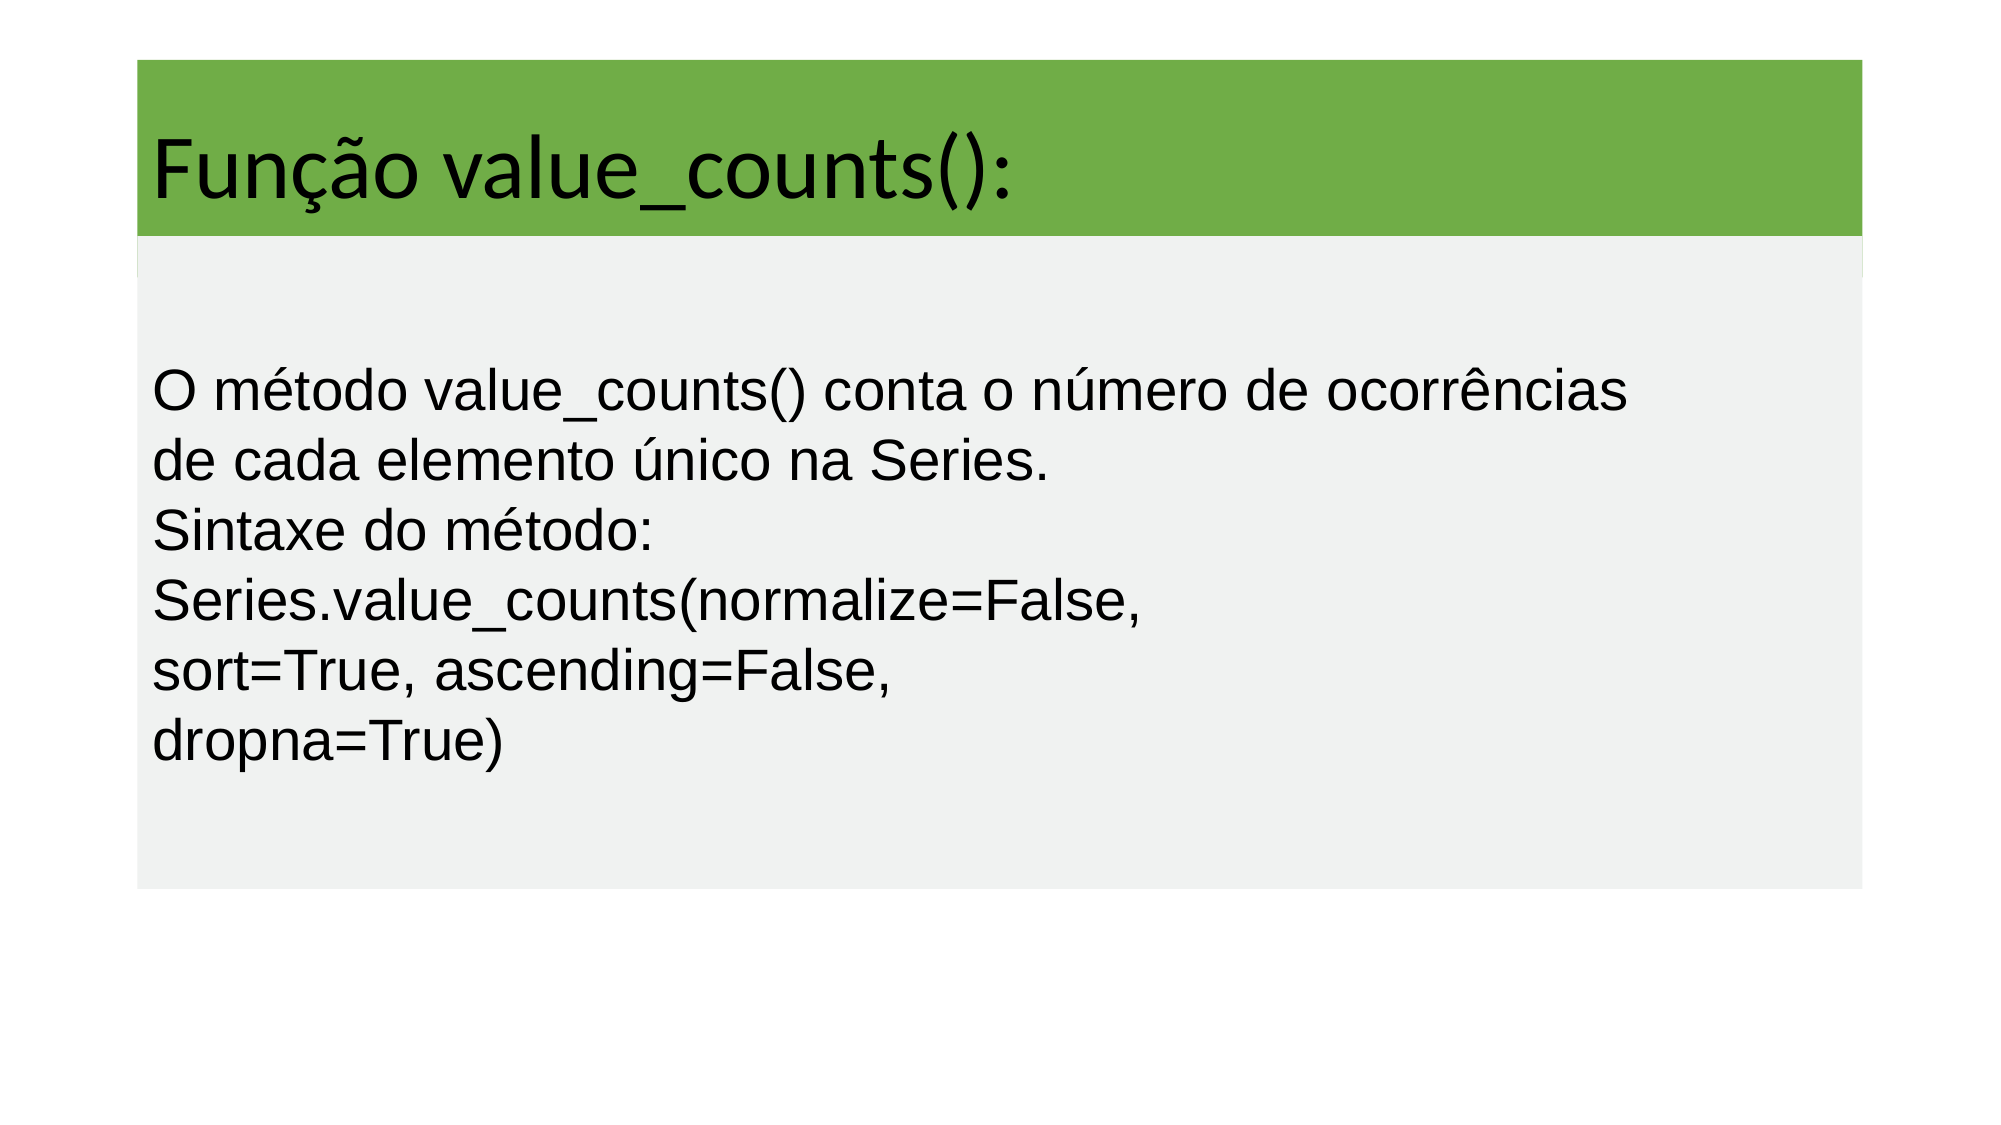

# Função value_counts():
O método value_counts() conta o número de ocorrências
de cada elemento único na Series.
Sintaxe do método:
Series.value_counts(normalize=False,
sort=True, ascending=False,
dropna=True)